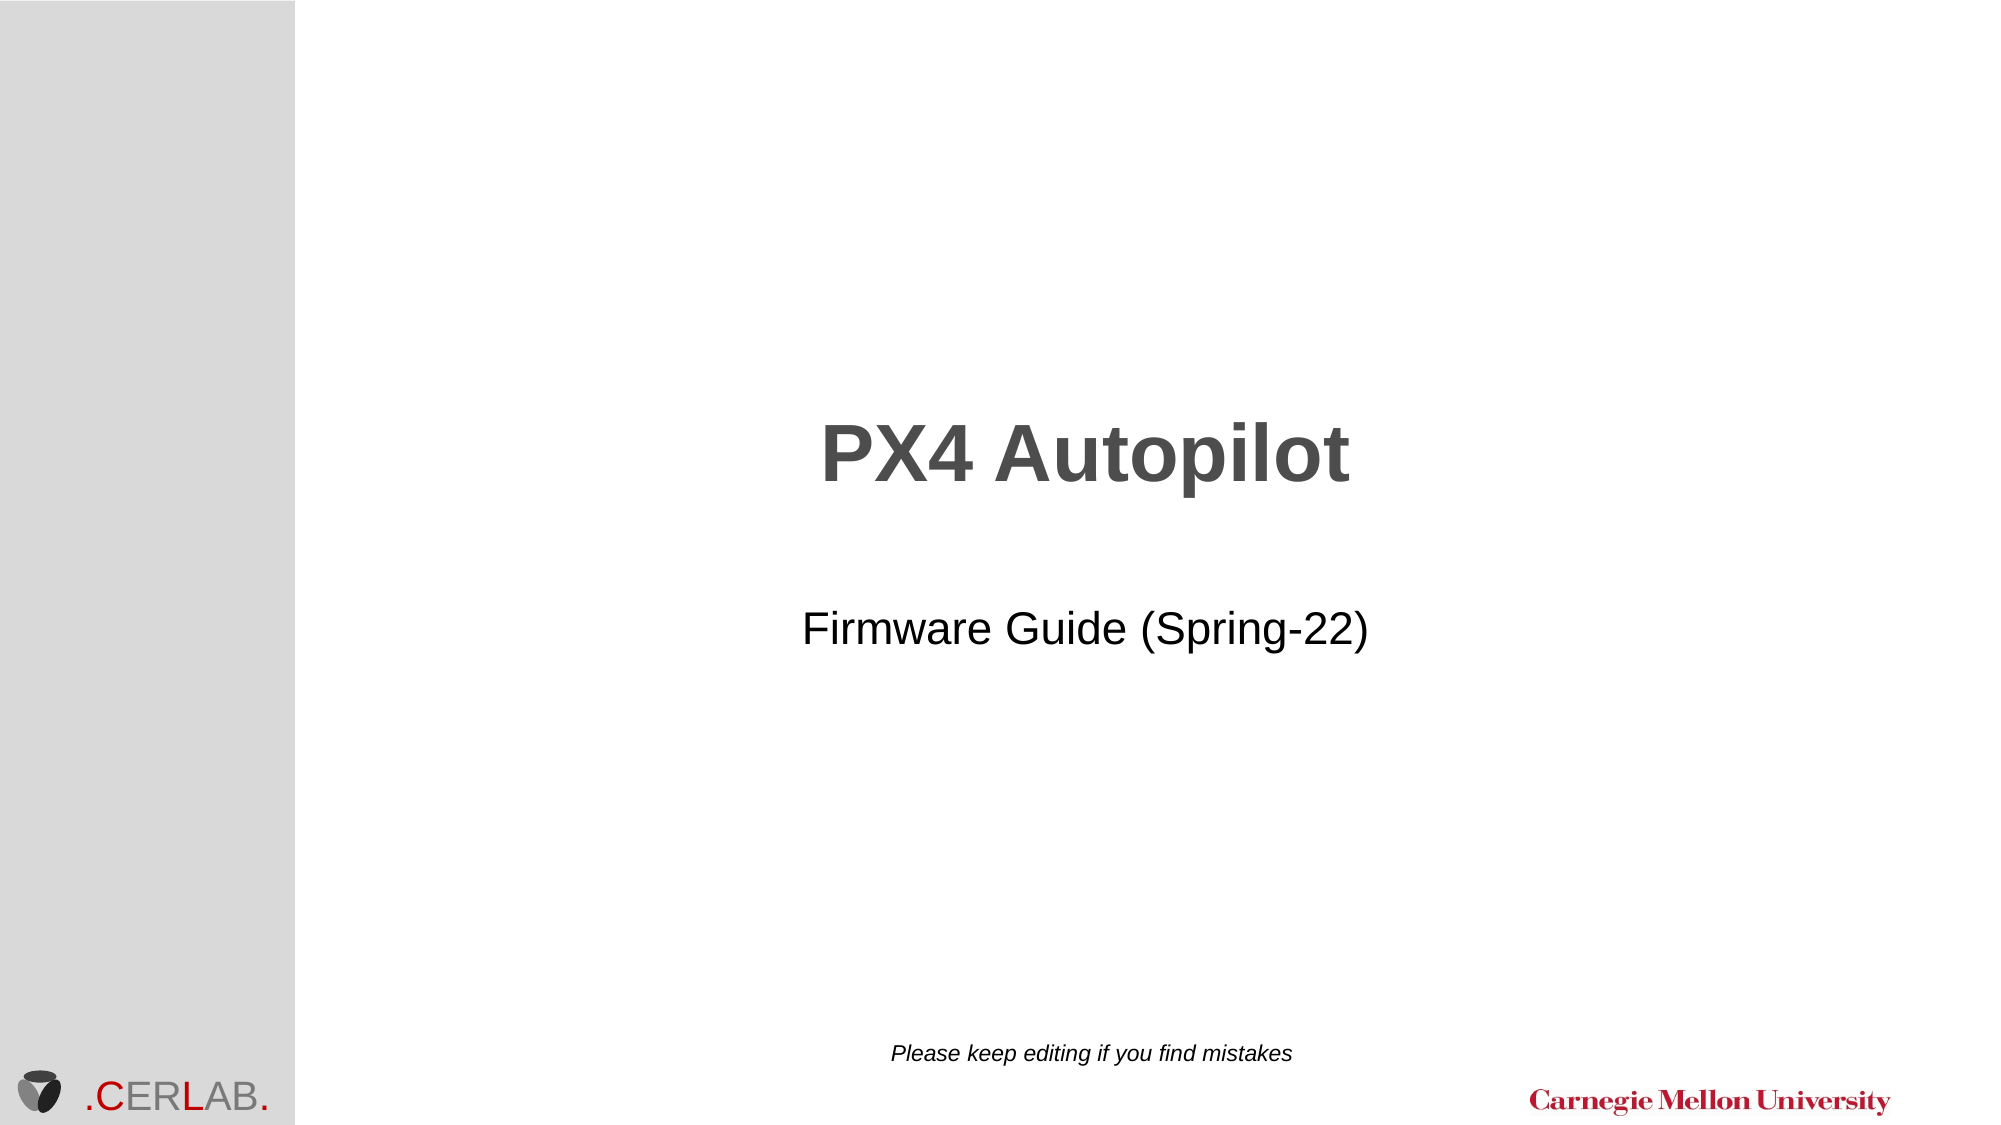

PX4 Autopilot
Firmware Guide (Spring-22)

  Please keep editing if you find mistakes